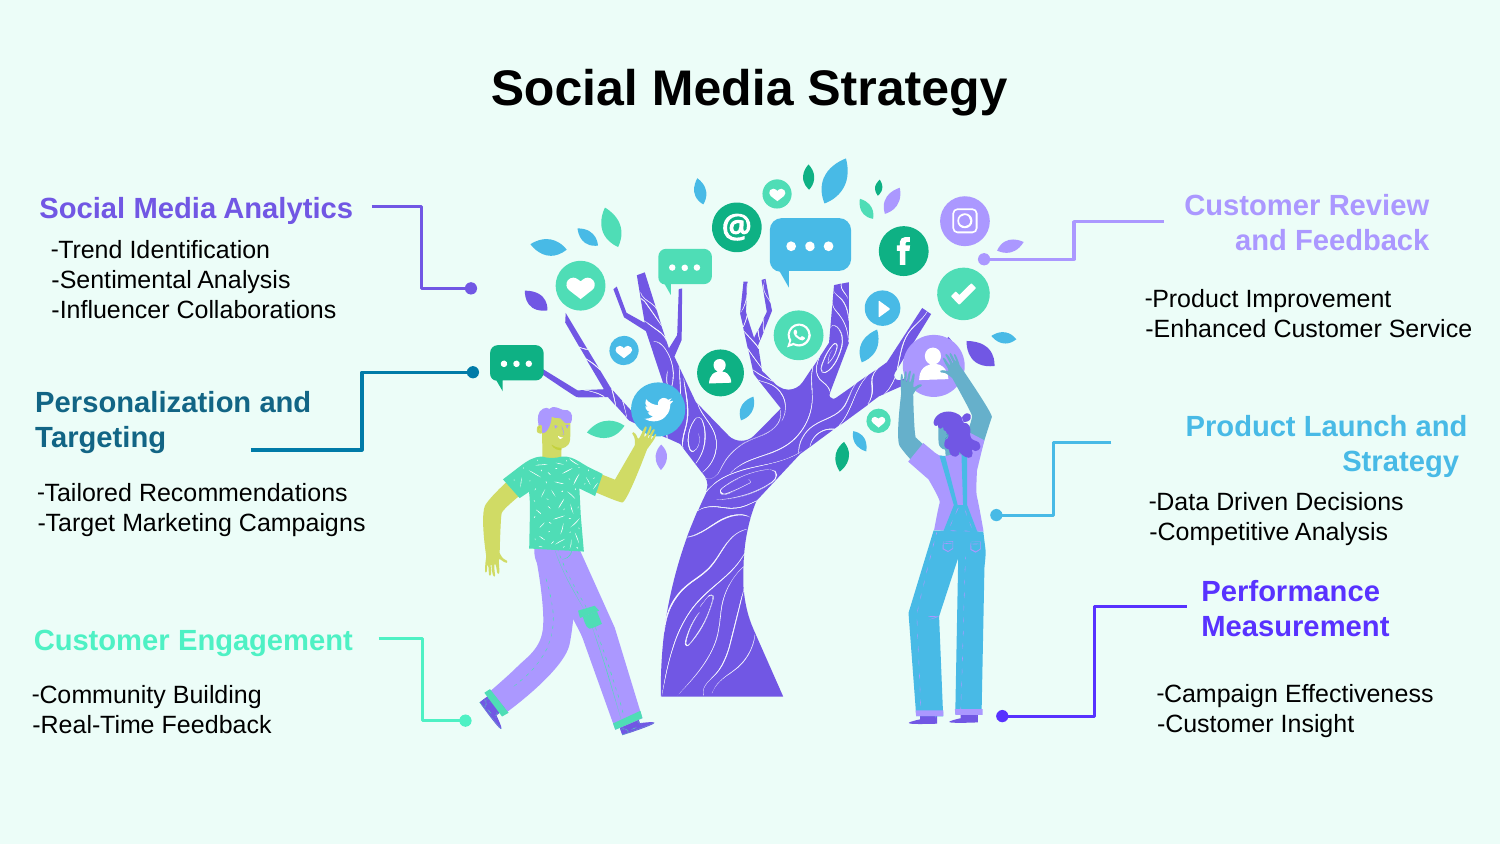

# Social Media Strategy

Customer Review and Feedback
-Product Improvement
-Enhanced Customer Service
Social Media Analytics
-Trend Identification
-Sentimental Analysis
-Influencer Collaborations

-Tailored Recommendations
-Target Marketing Campaigns
Personalization and Targeting
Product Launch and Strategy
-Data Driven Decisions
-Competitive Analysis
Performance Measurement
-Campaign Effectiveness
-Customer Insight
Customer Engagement
-Community Building
-Real-Time Feedback